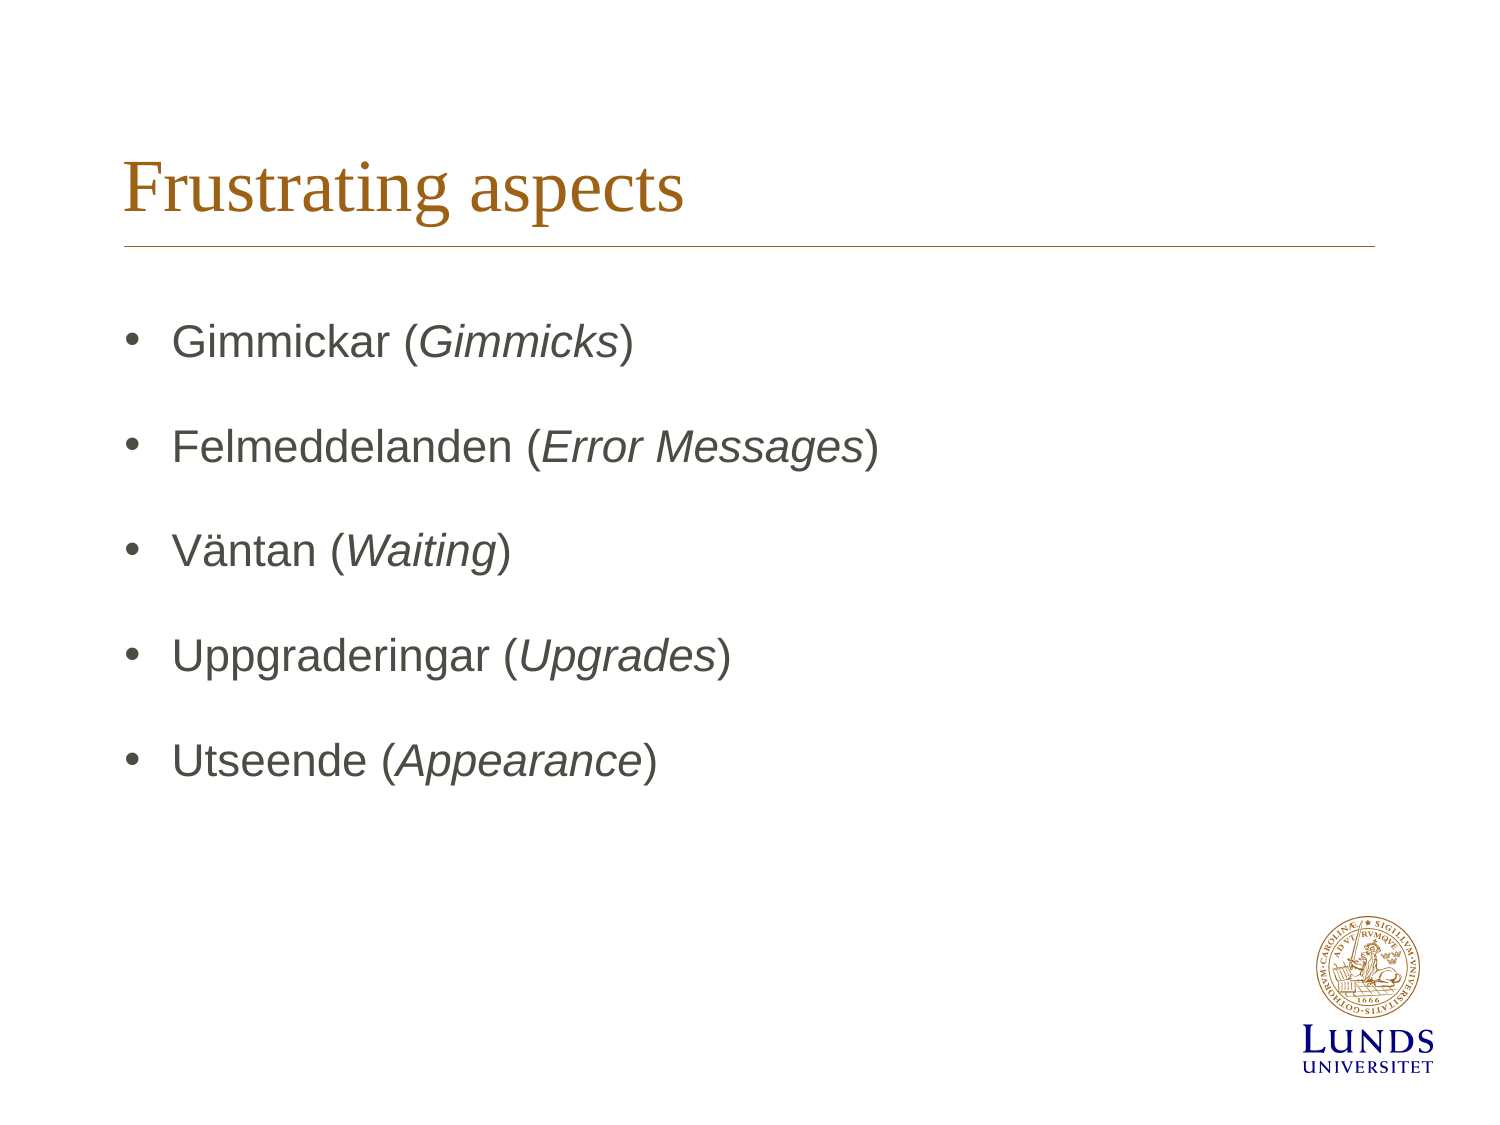

# Frustrating aspects
Gimmickar (Gimmicks)
Felmeddelanden (Error Messages)
Väntan (Waiting)
Uppgraderingar (Upgrades)
Utseende (Appearance)